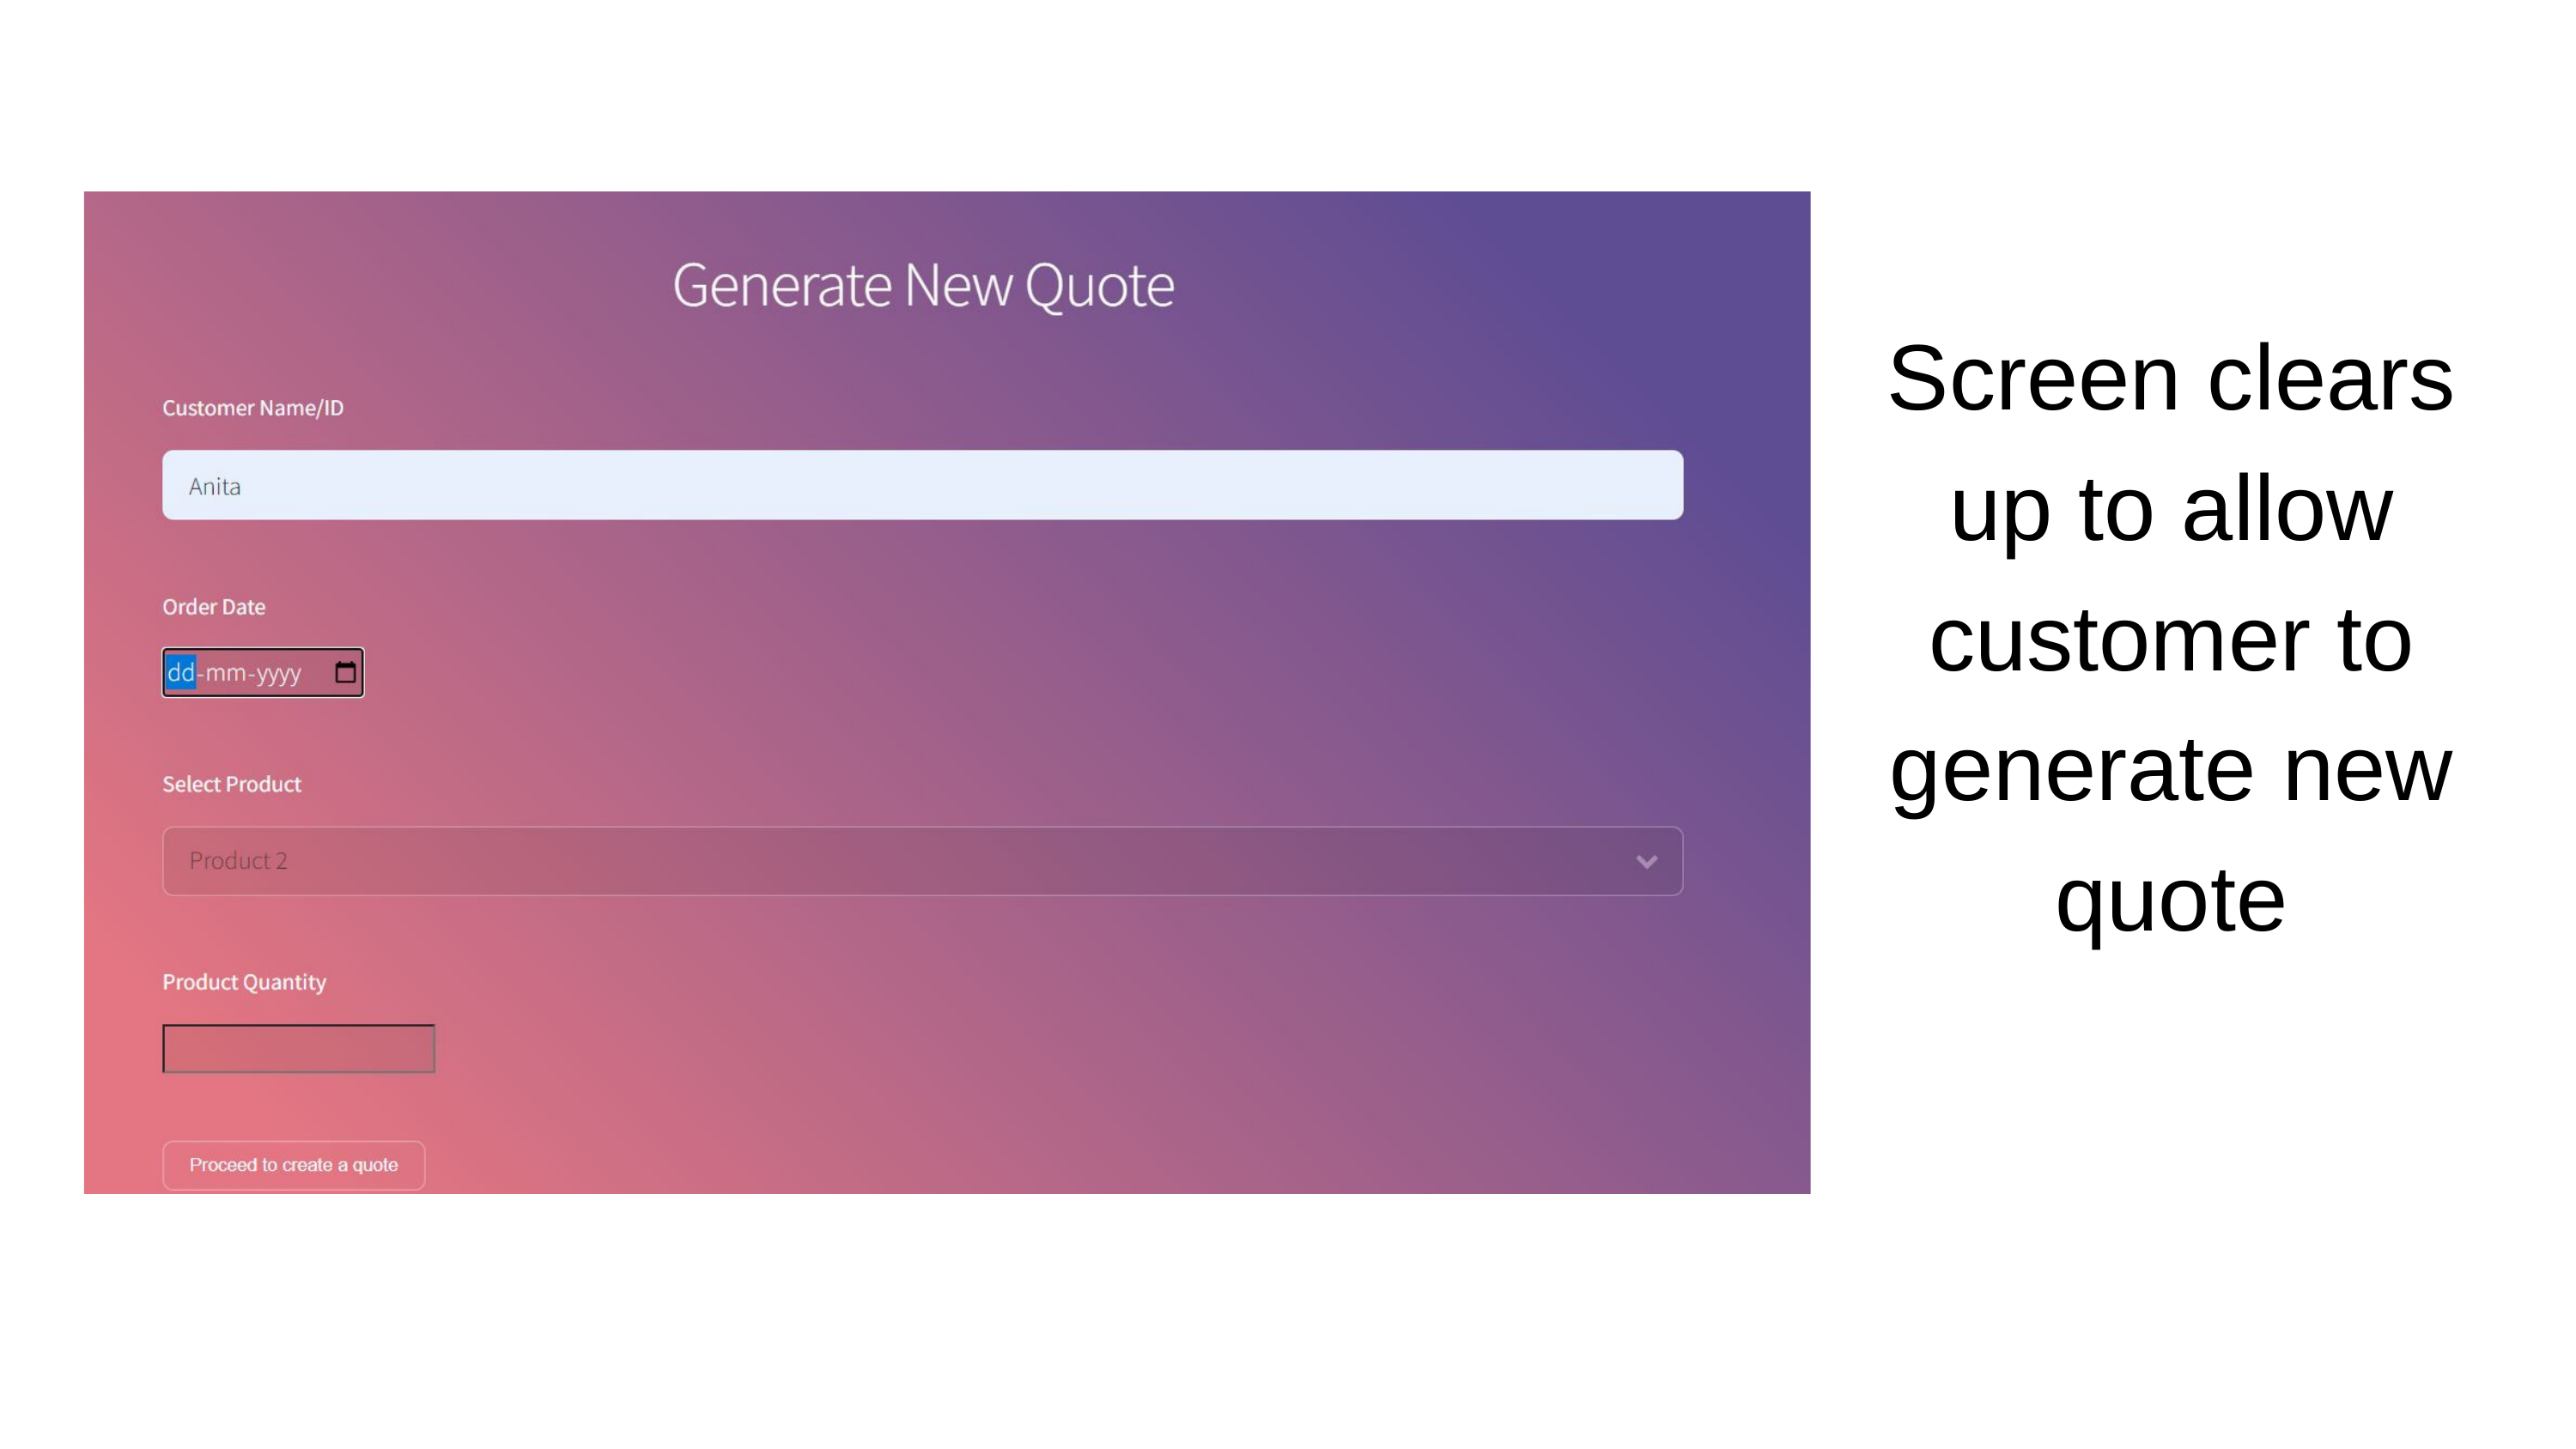

Screen clears up to allow customer to generate new quote